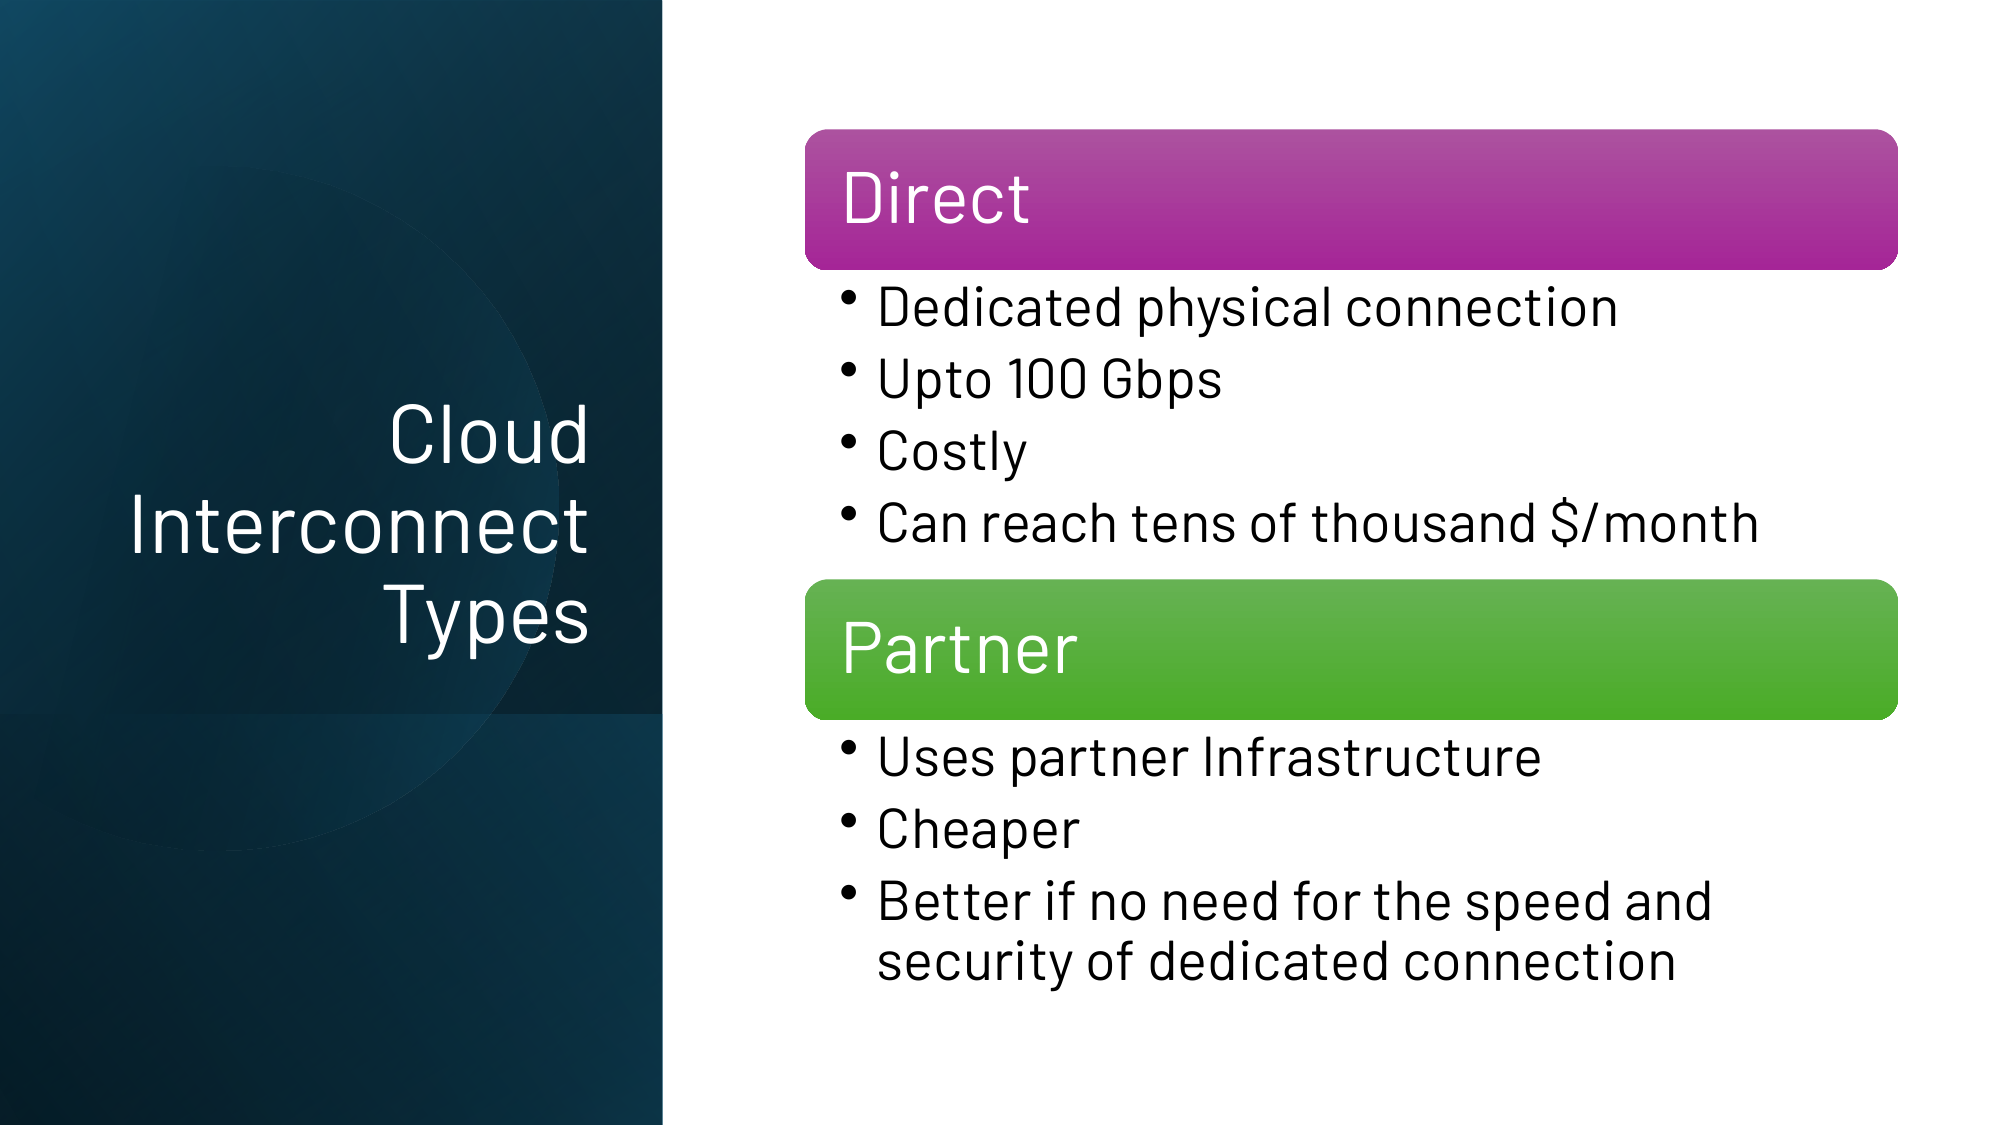

Direct
Dedicated physical connection
Upto 100 Gbps
Costly
Can reach tens of thousand $/month
Partner
Uses partner Infrastructure
Cheaper
Better if no need for the speed and security of dedicated connection

# Cloud Interconnect Types